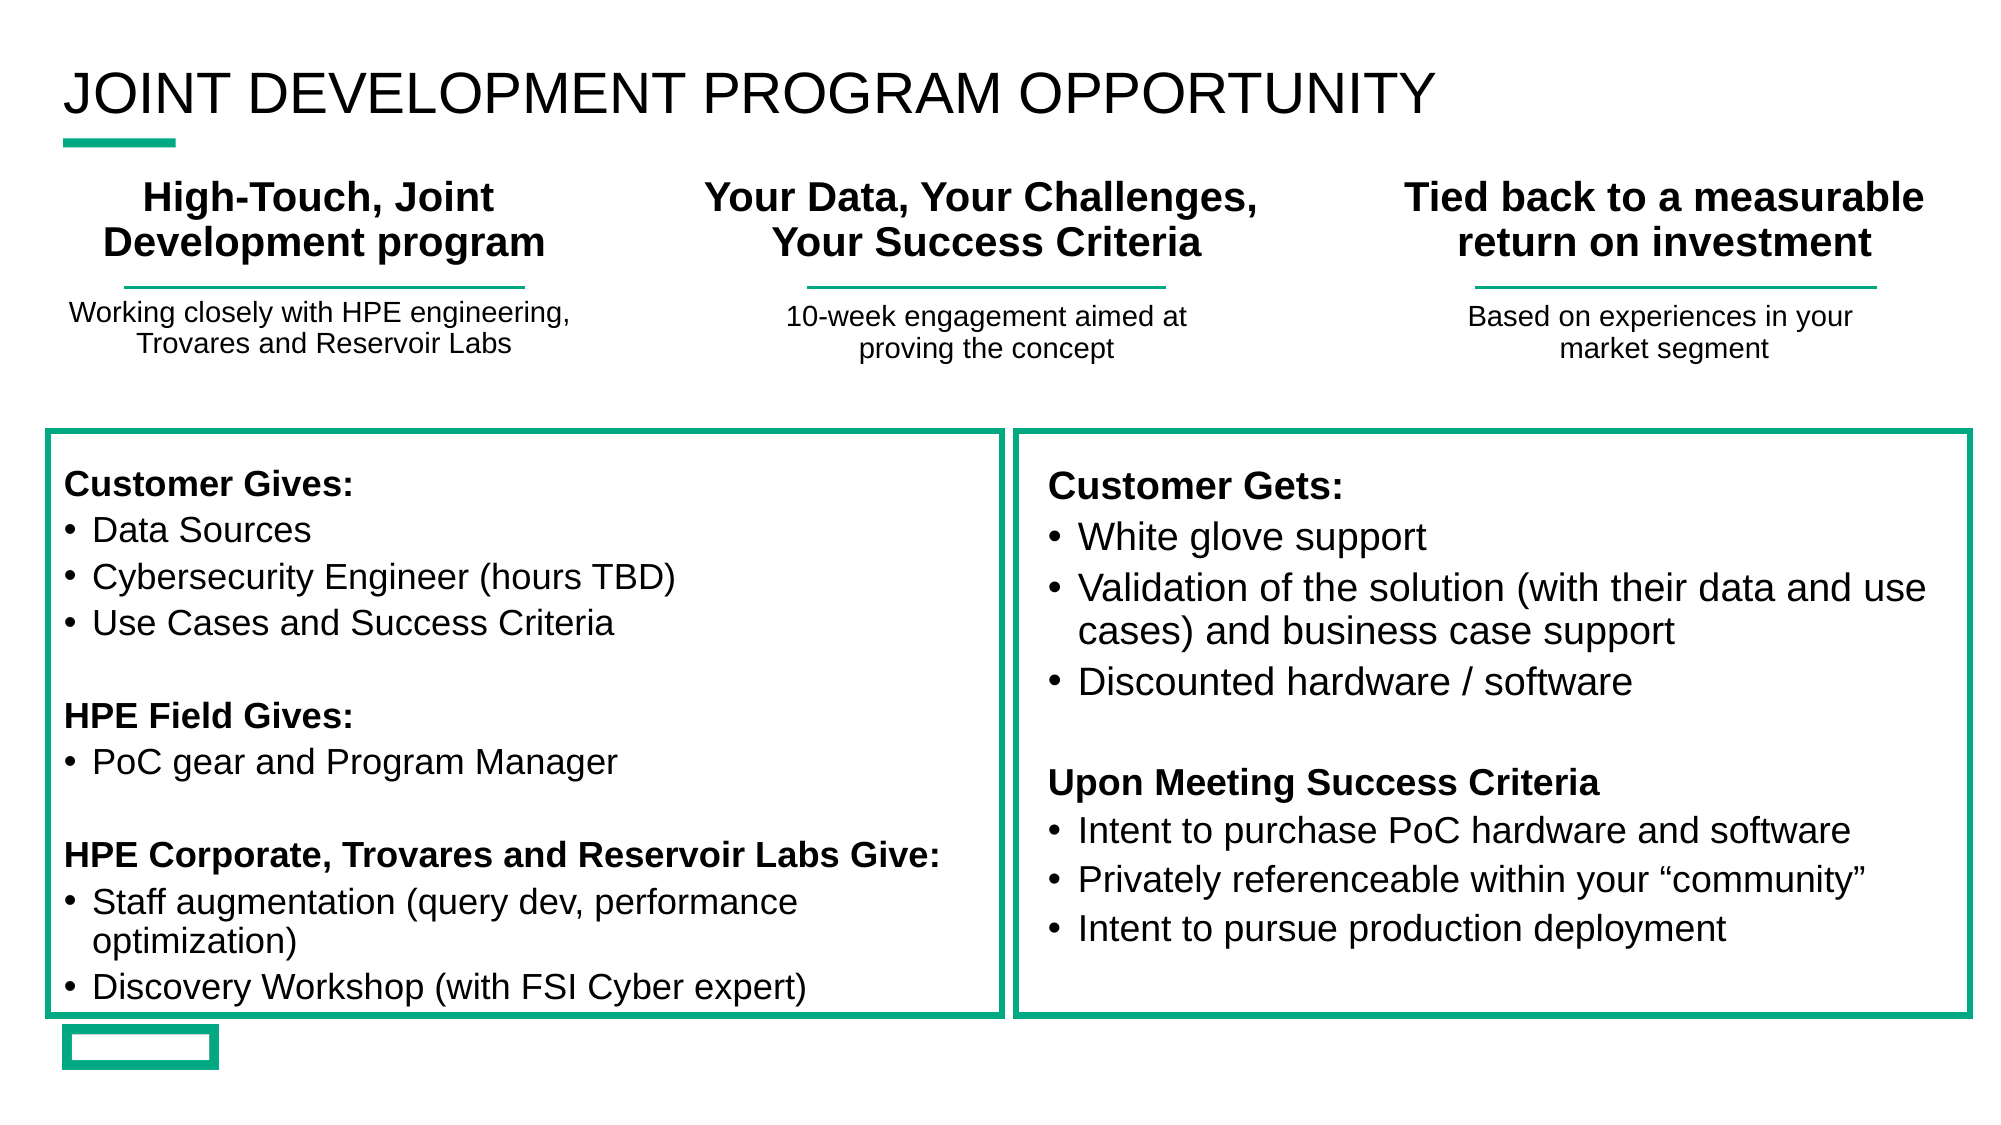

# Joint Development Program Opportunity
High-Touch, Joint
Development program

Working closely with HPE engineering,
Trovares and Reservoir Labs
Your Data, Your Challenges,
Your Success Criteria

10-week engagement aimed at
proving the concept
Tied back to a measurable
return on investment

Based on experiences in your
market segment

Customer Gives:
Data Sources
Cybersecurity Engineer (hours TBD)
Use Cases and Success Criteria

HPE Field Gives:
PoC gear and Program Manager

HPE Corporate, Trovares and Reservoir Labs Give:
Staff augmentation (query dev, performance optimization)
Discovery Workshop (with FSI Cyber expert)
Customer Gets:
White glove support
Validation of the solution (with their data and use cases) and business case support
Discounted hardware / software

Upon Meeting Success Criteria
Intent to purchase PoC hardware and software
Privately referenceable within your “community”
Intent to pursue production deployment